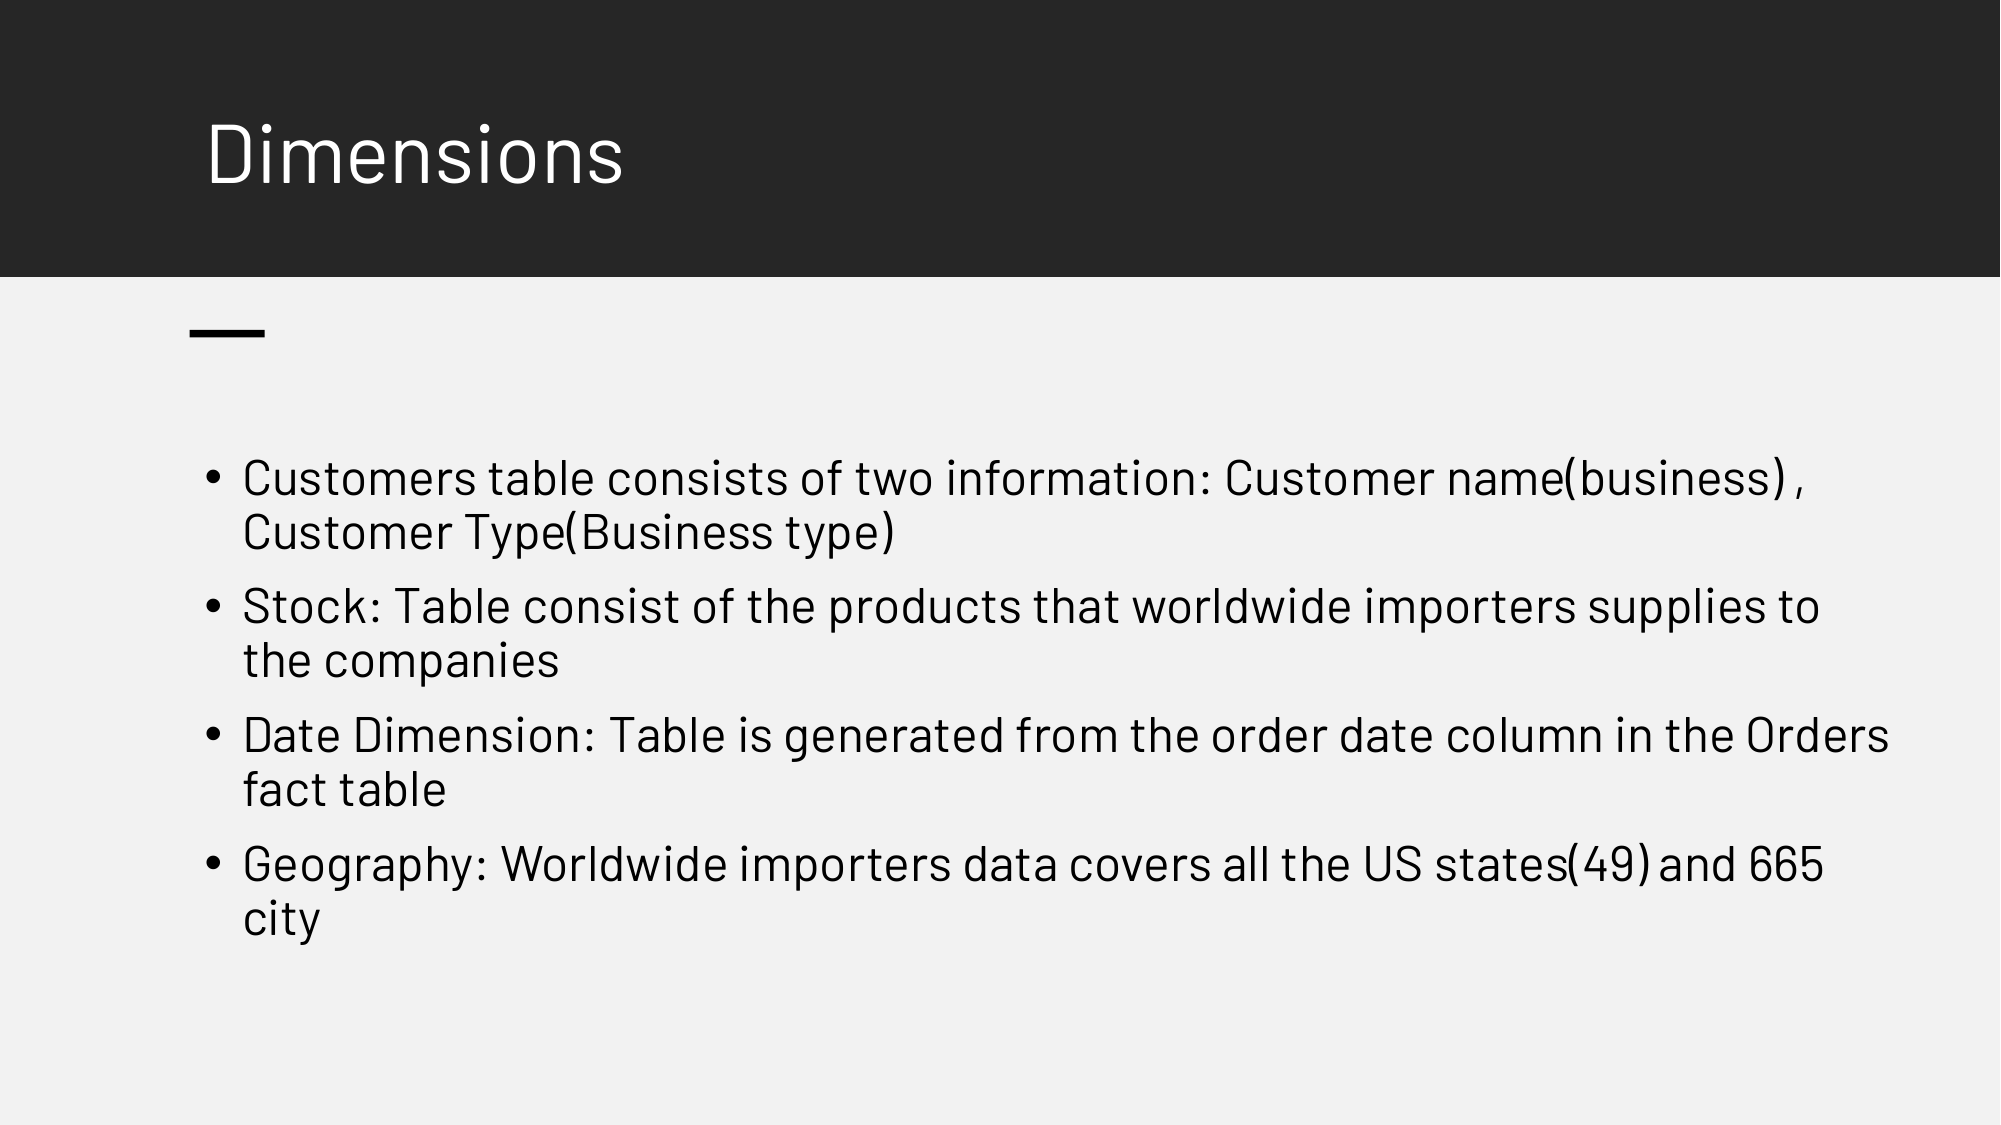

# Dimensions

Customers table consists of two information: Customer name(business) , Customer Type(Business type)
Stock: Table consist of the products that worldwide importers supplies to the companies
Date Dimension: Table is generated from the order date column in the Orders fact table
Geography: Worldwide importers data covers all the US states(49) and 665 city